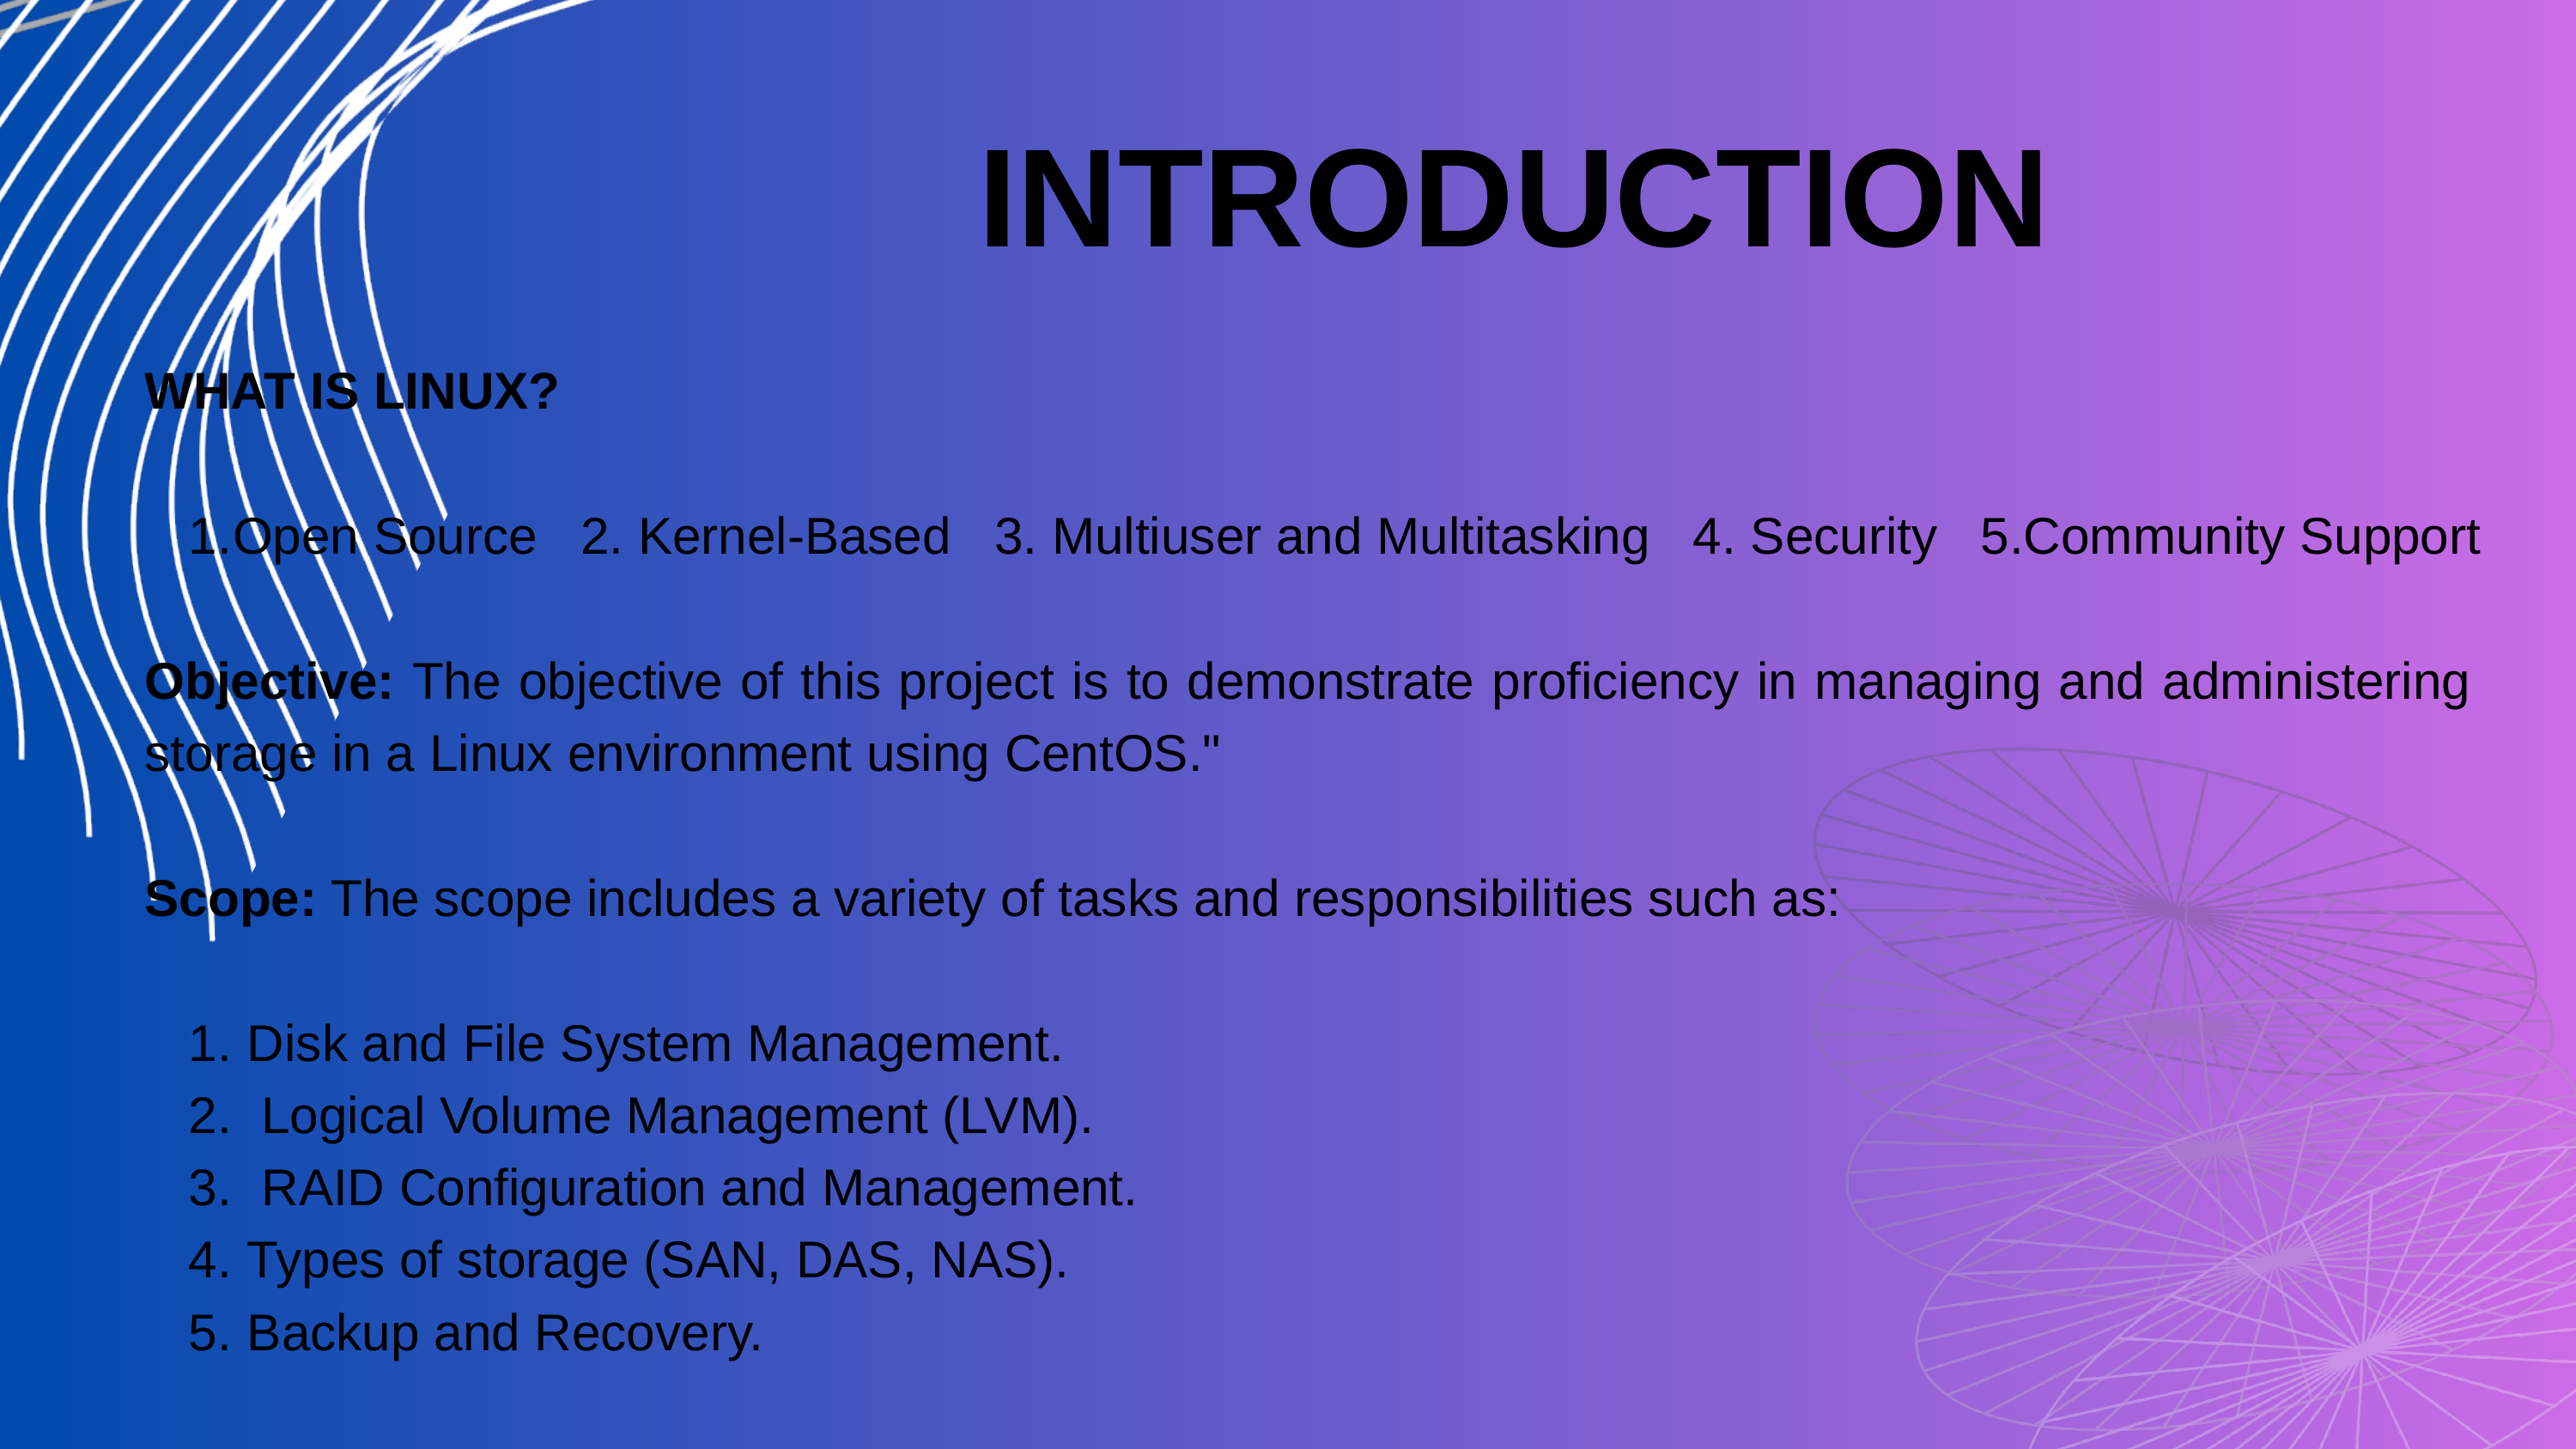

INTRODUCTION
WHAT IS LINUX?

Open Source   2. Kernel-Based   3. Multiuser and Multitasking   4. Security   5.Community Support
Objective: The objective of this project is to demonstrate proficiency in managing and administering storage in a Linux environment using CentOS."

Scope: The scope includes a variety of tasks and responsibilities such as:

 Disk and File System Management.
  Logical Volume Management (LVM).
  RAID Configuration and Management.
 Types of storage (SAN, DAS, NAS).
 Backup and Recovery.